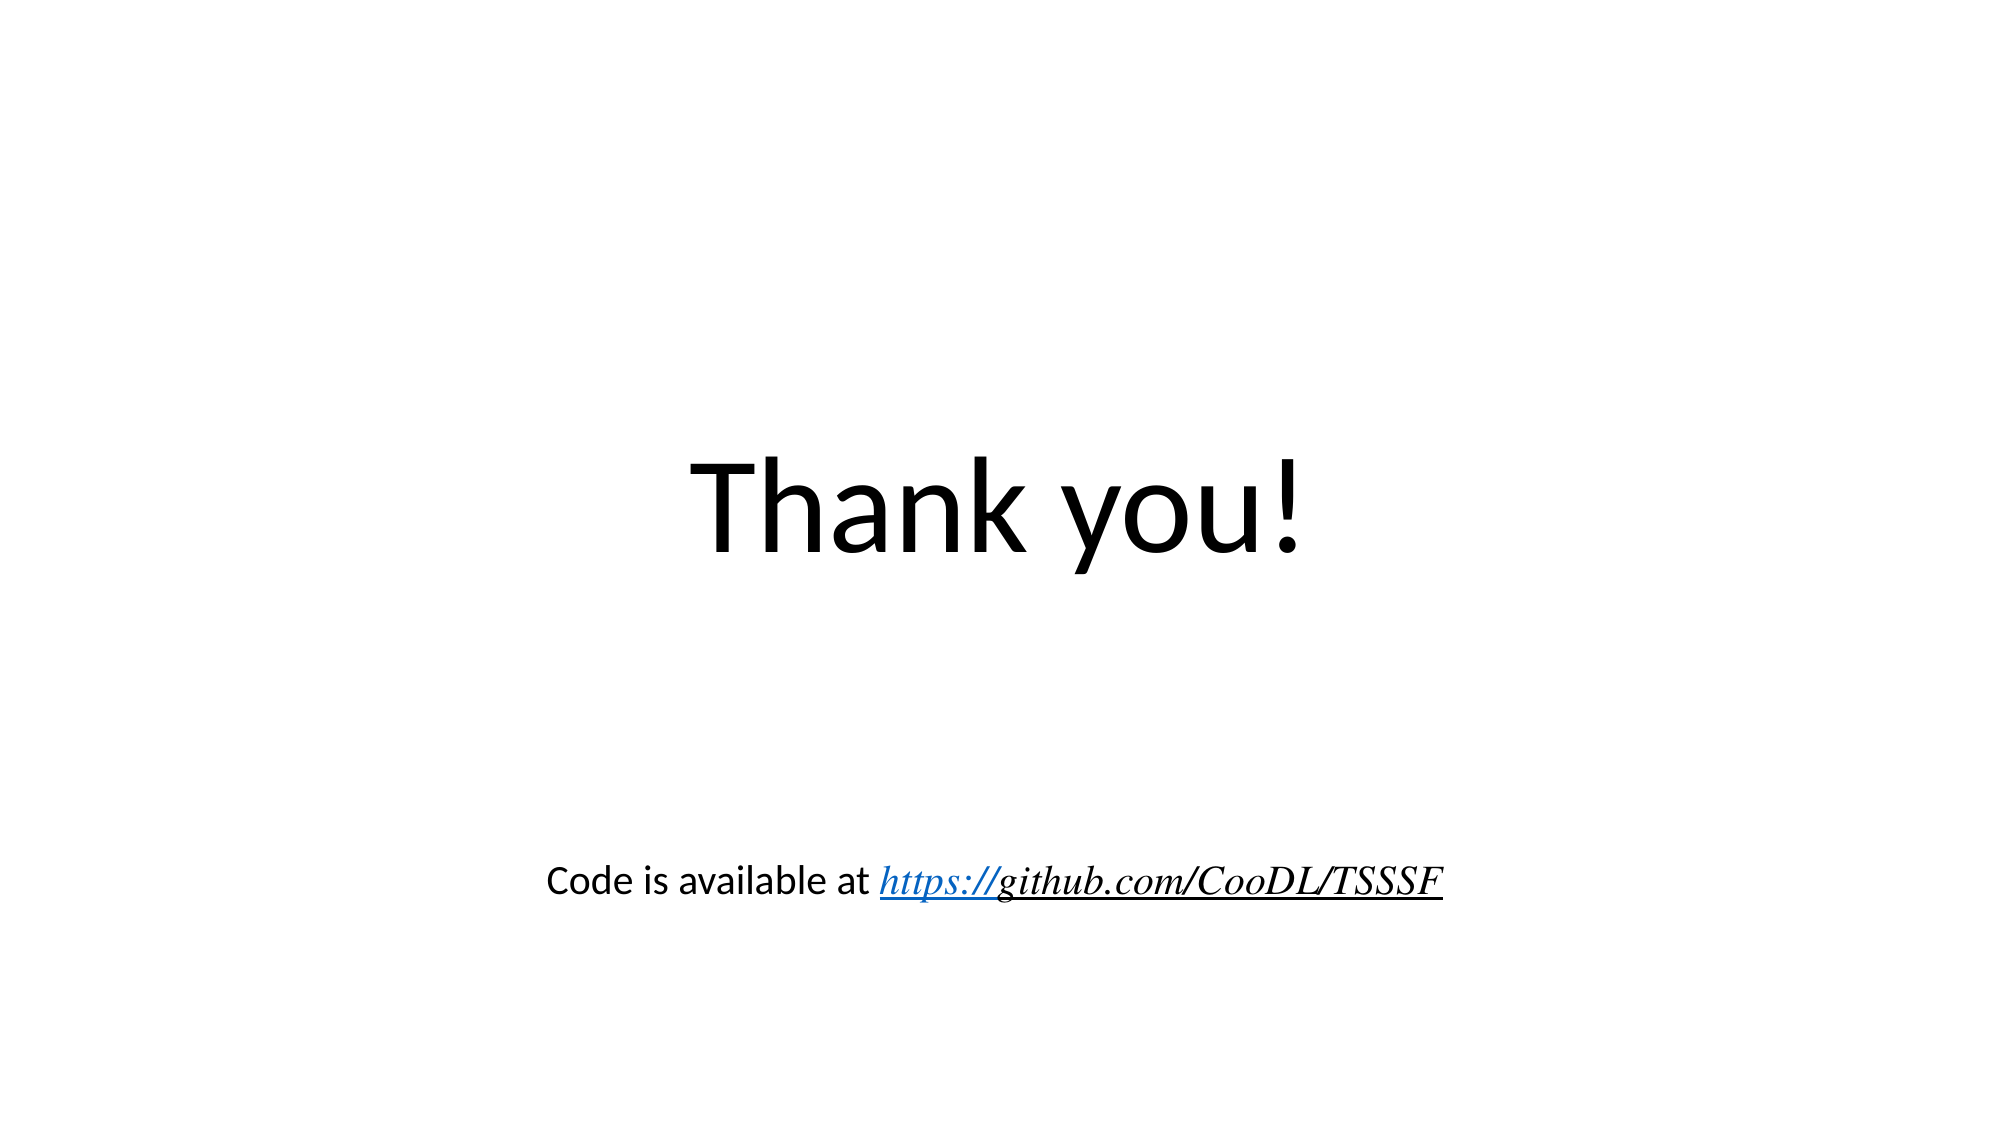

Thank you!

Code is available at https://github.com/CooDL/TSSSF